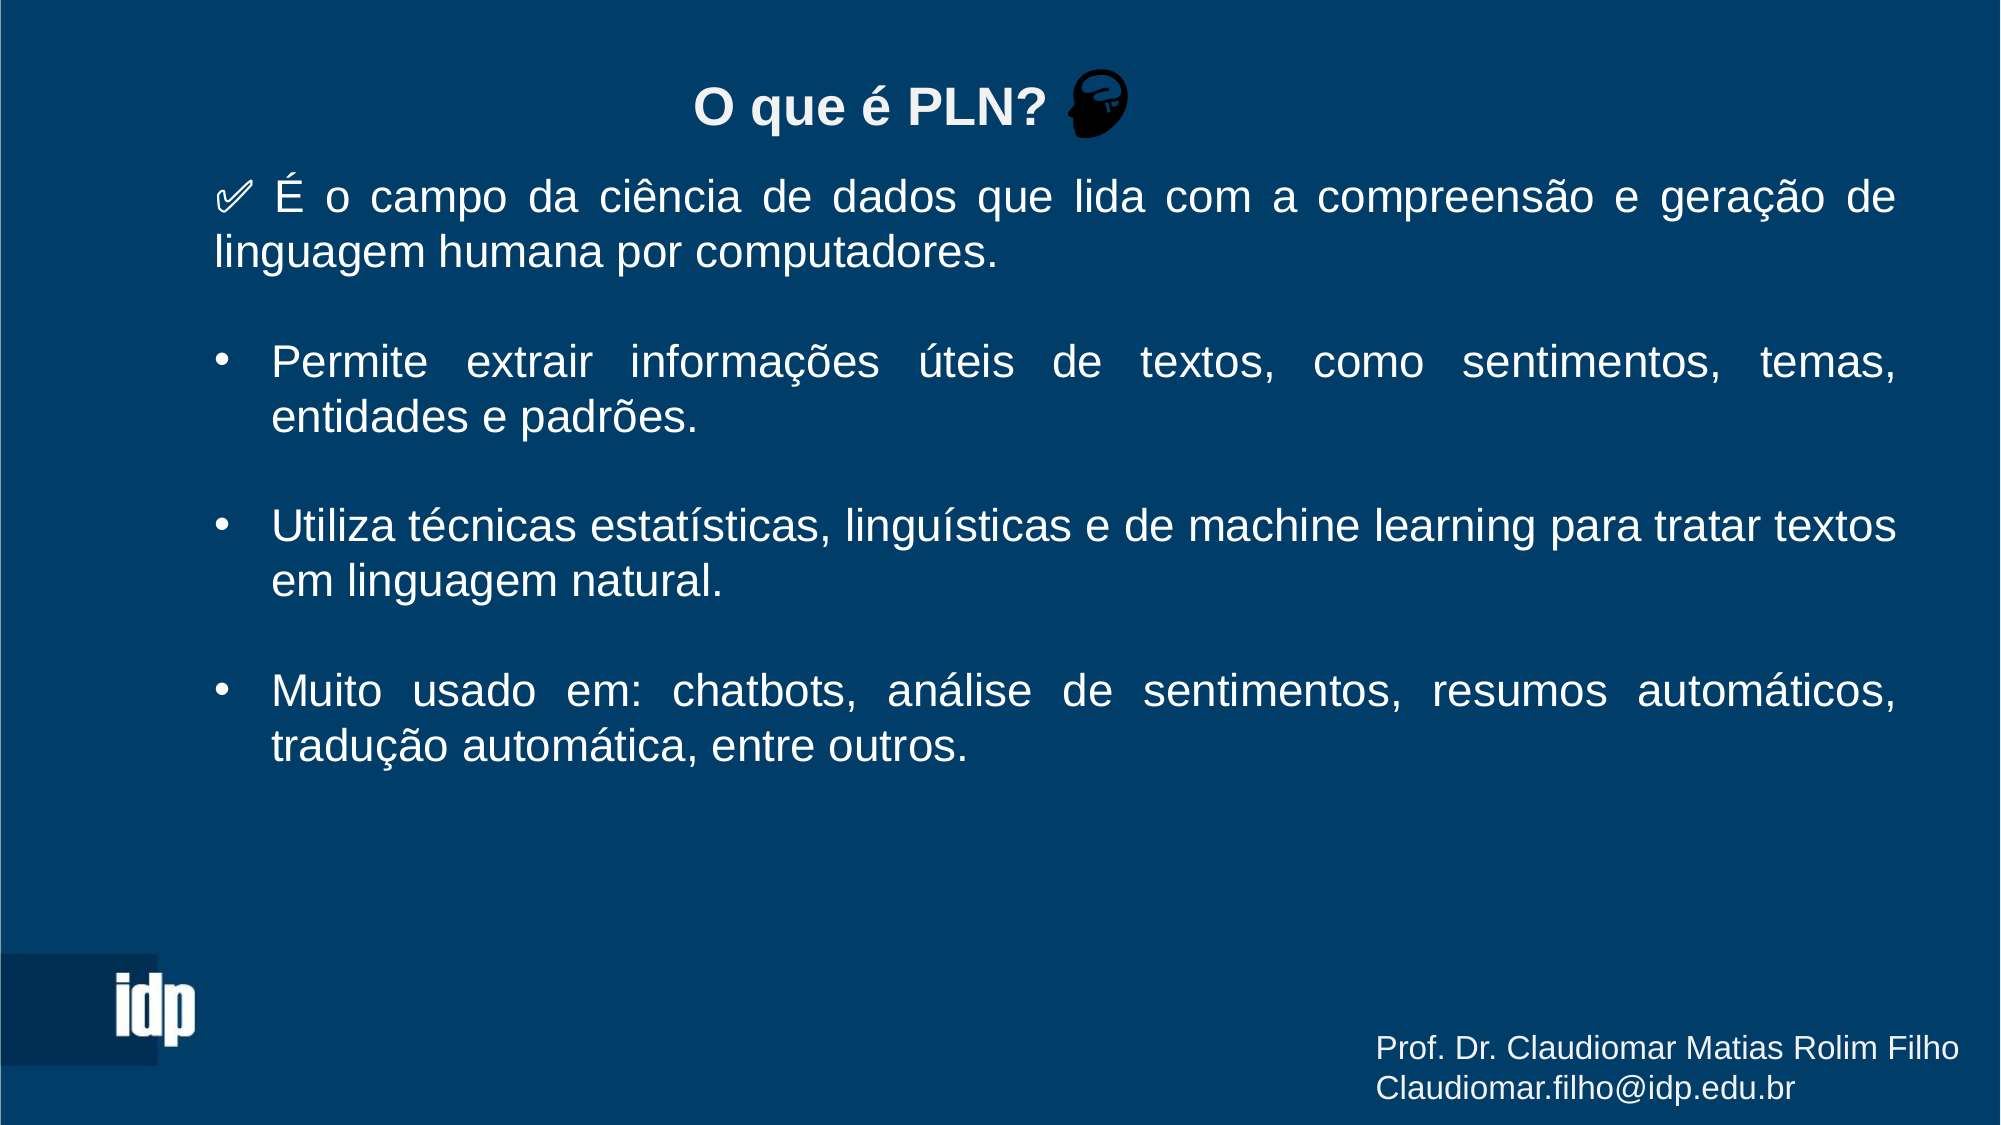

O que é PLN? 🧠
✅ É o campo da ciência de dados que lida com a compreensão e geração de linguagem humana por computadores.

Permite extrair informações úteis de textos, como sentimentos, temas, entidades e padrões.

Utiliza técnicas estatísticas, linguísticas e de machine learning para tratar textos em linguagem natural.

Muito usado em: chatbots, análise de sentimentos, resumos automáticos, tradução automática, entre outros.

Prof. Dr. Claudiomar Matias Rolim Filho
Claudiomar.filho@idp.edu.br